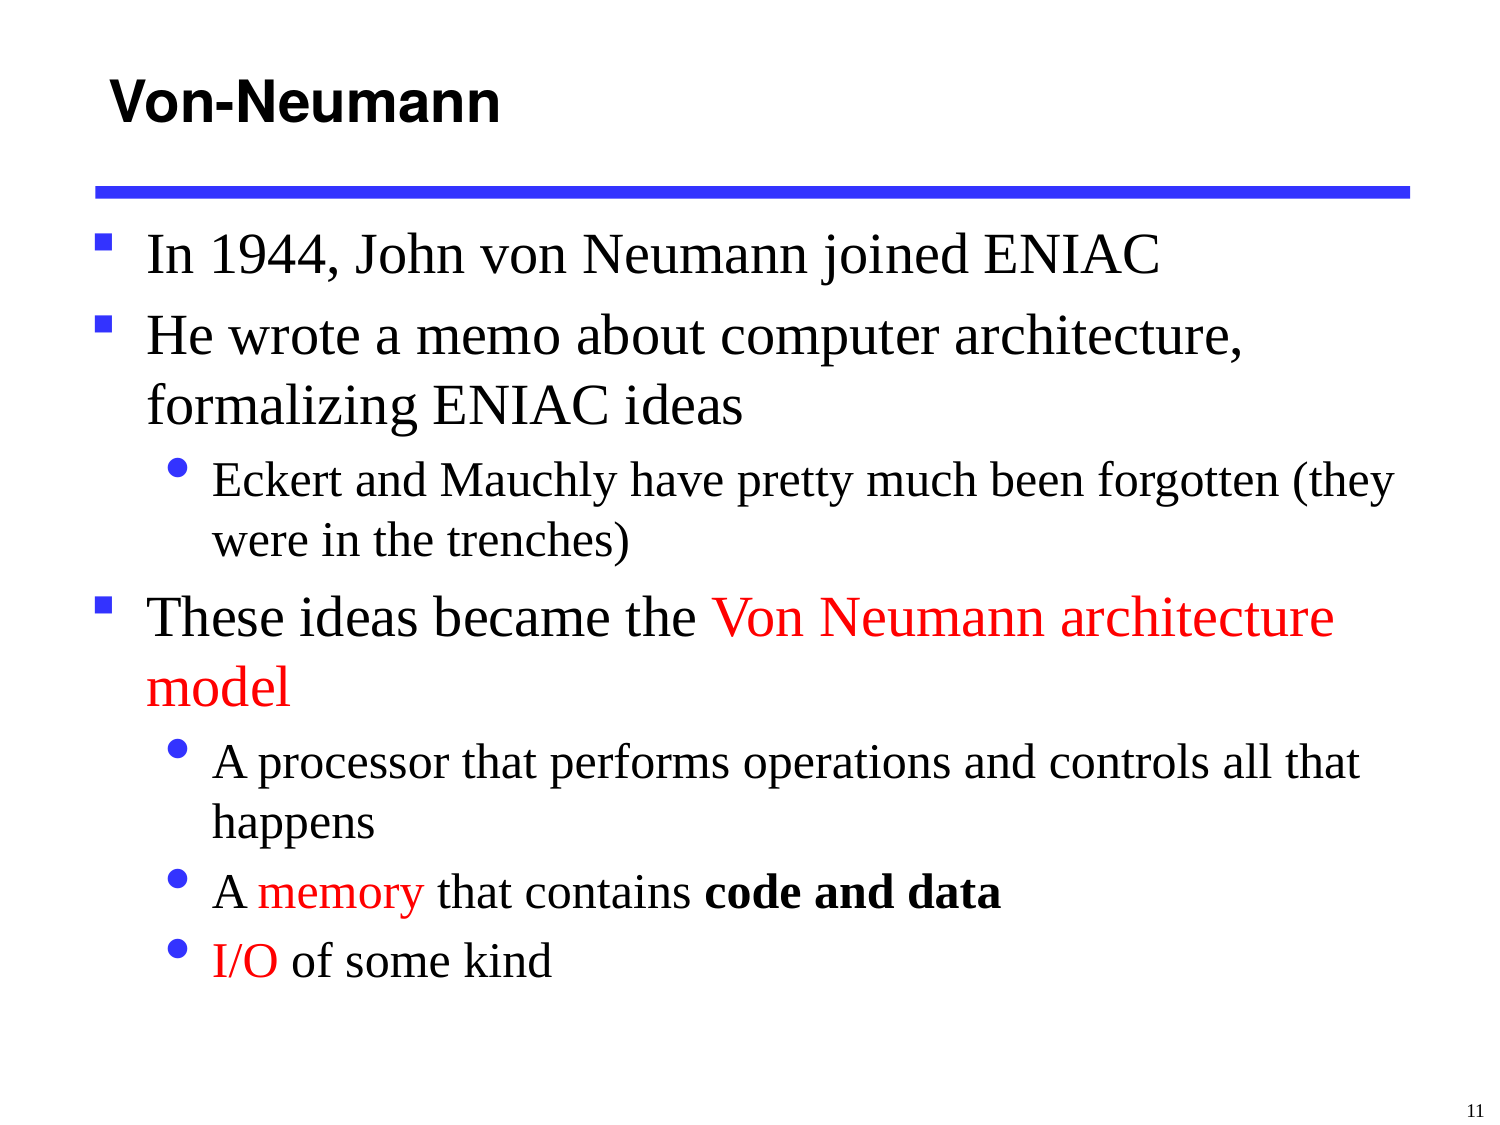

# Von-Neumann
In 1944, John von Neumann joined ENIAC
He wrote a memo about computer architecture, formalizing ENIAC ideas
Eckert and Mauchly have pretty much been forgotten (they were in the trenches)
These ideas became the Von Neumann architecture model
A processor that performs operations and controls all that happens
A memory that contains code and data
I/O of some kind
11